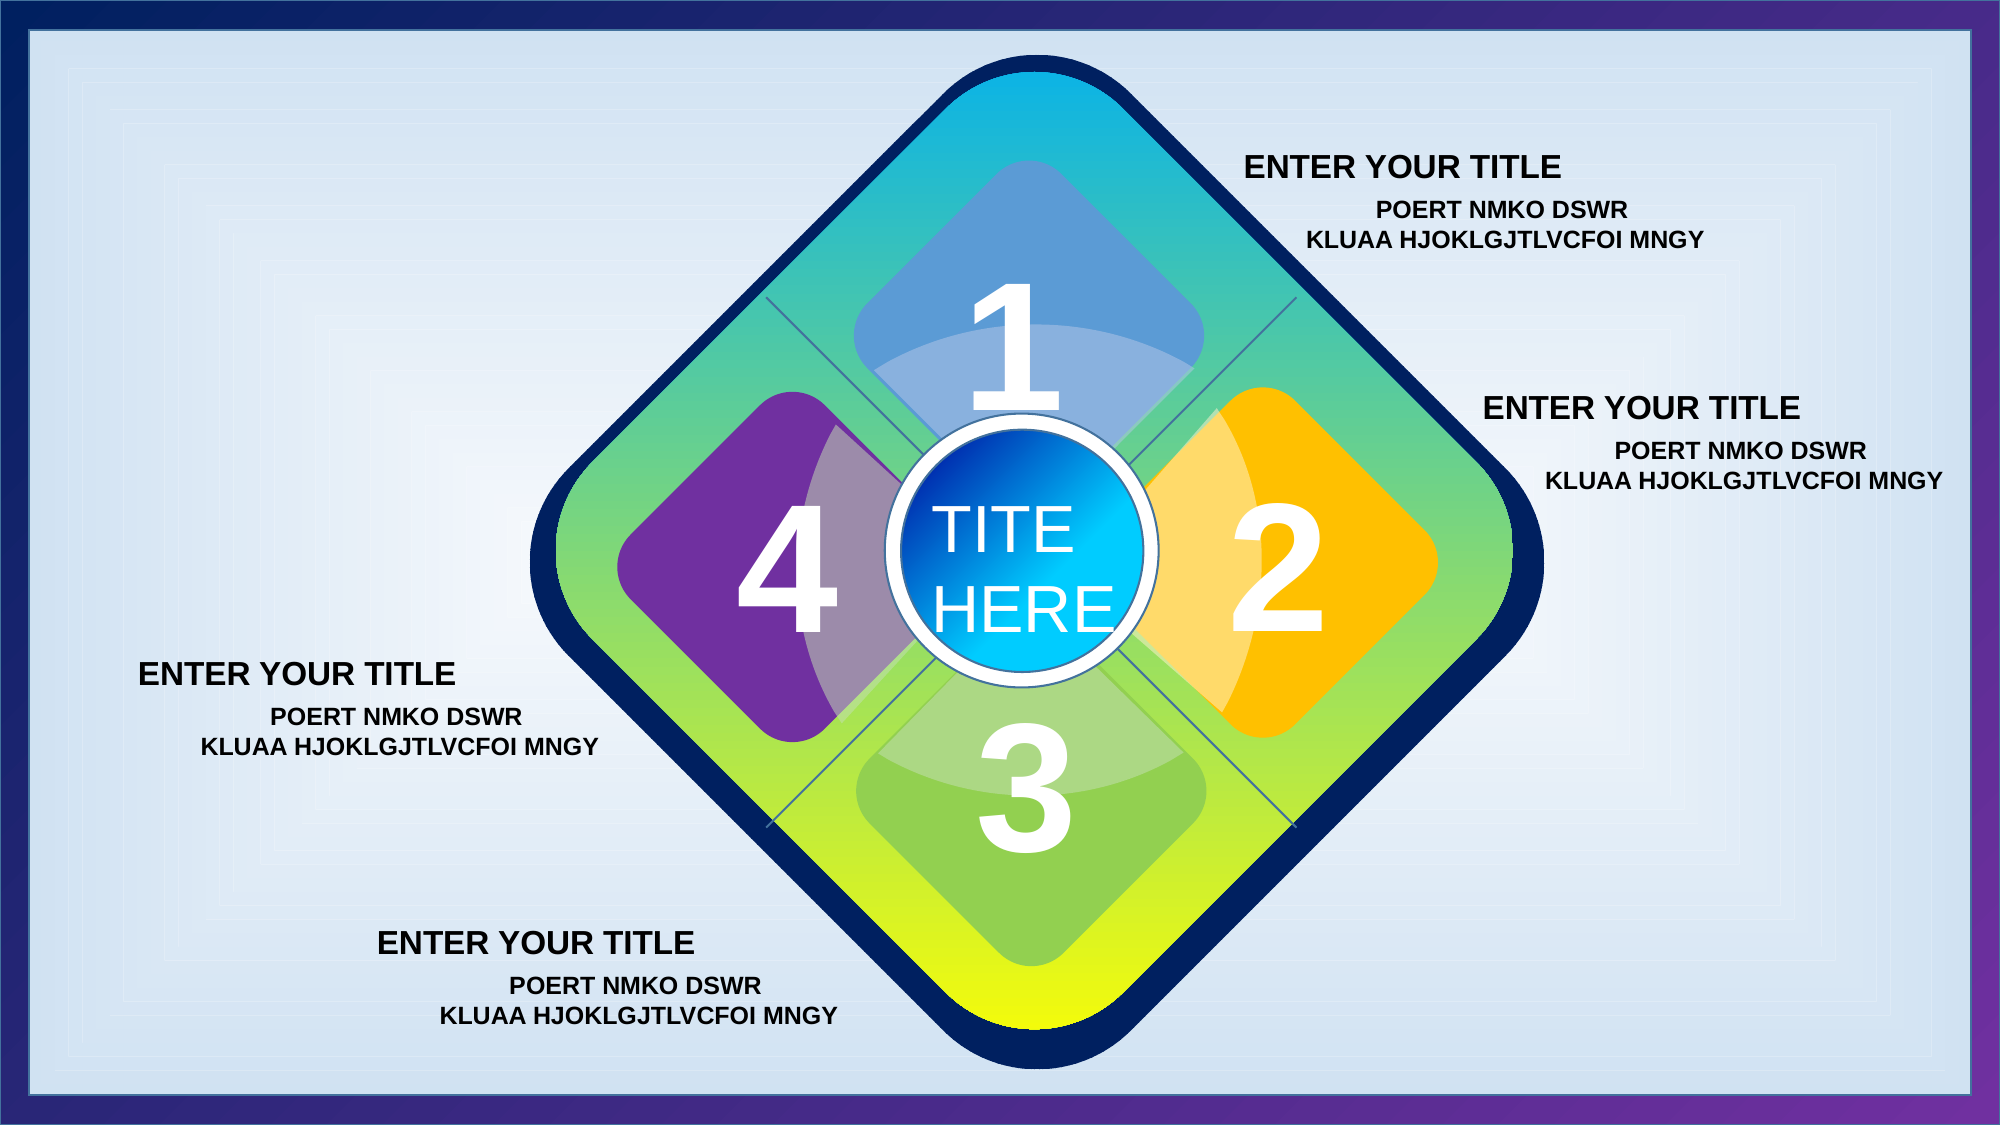

ENTER YOUR TITLE

POERT NMKO DSWR
KLUAA HJOKLGJTLVCFOI MNGY

1

ENTER YOUR TITLE

POERT NMKO DSWR
KLUAA HJOKLGJTLVCFOI MNGY

2
4

TITE
HERE
ENTER YOUR TITLE

3
POERT NMKO DSWR
KLUAA HJOKLGJTLVCFOI MNGY
ENTER YOUR TITLE
POERT NMKO DSWR
KLUAA HJOKLGJTLVCFOI MNGY